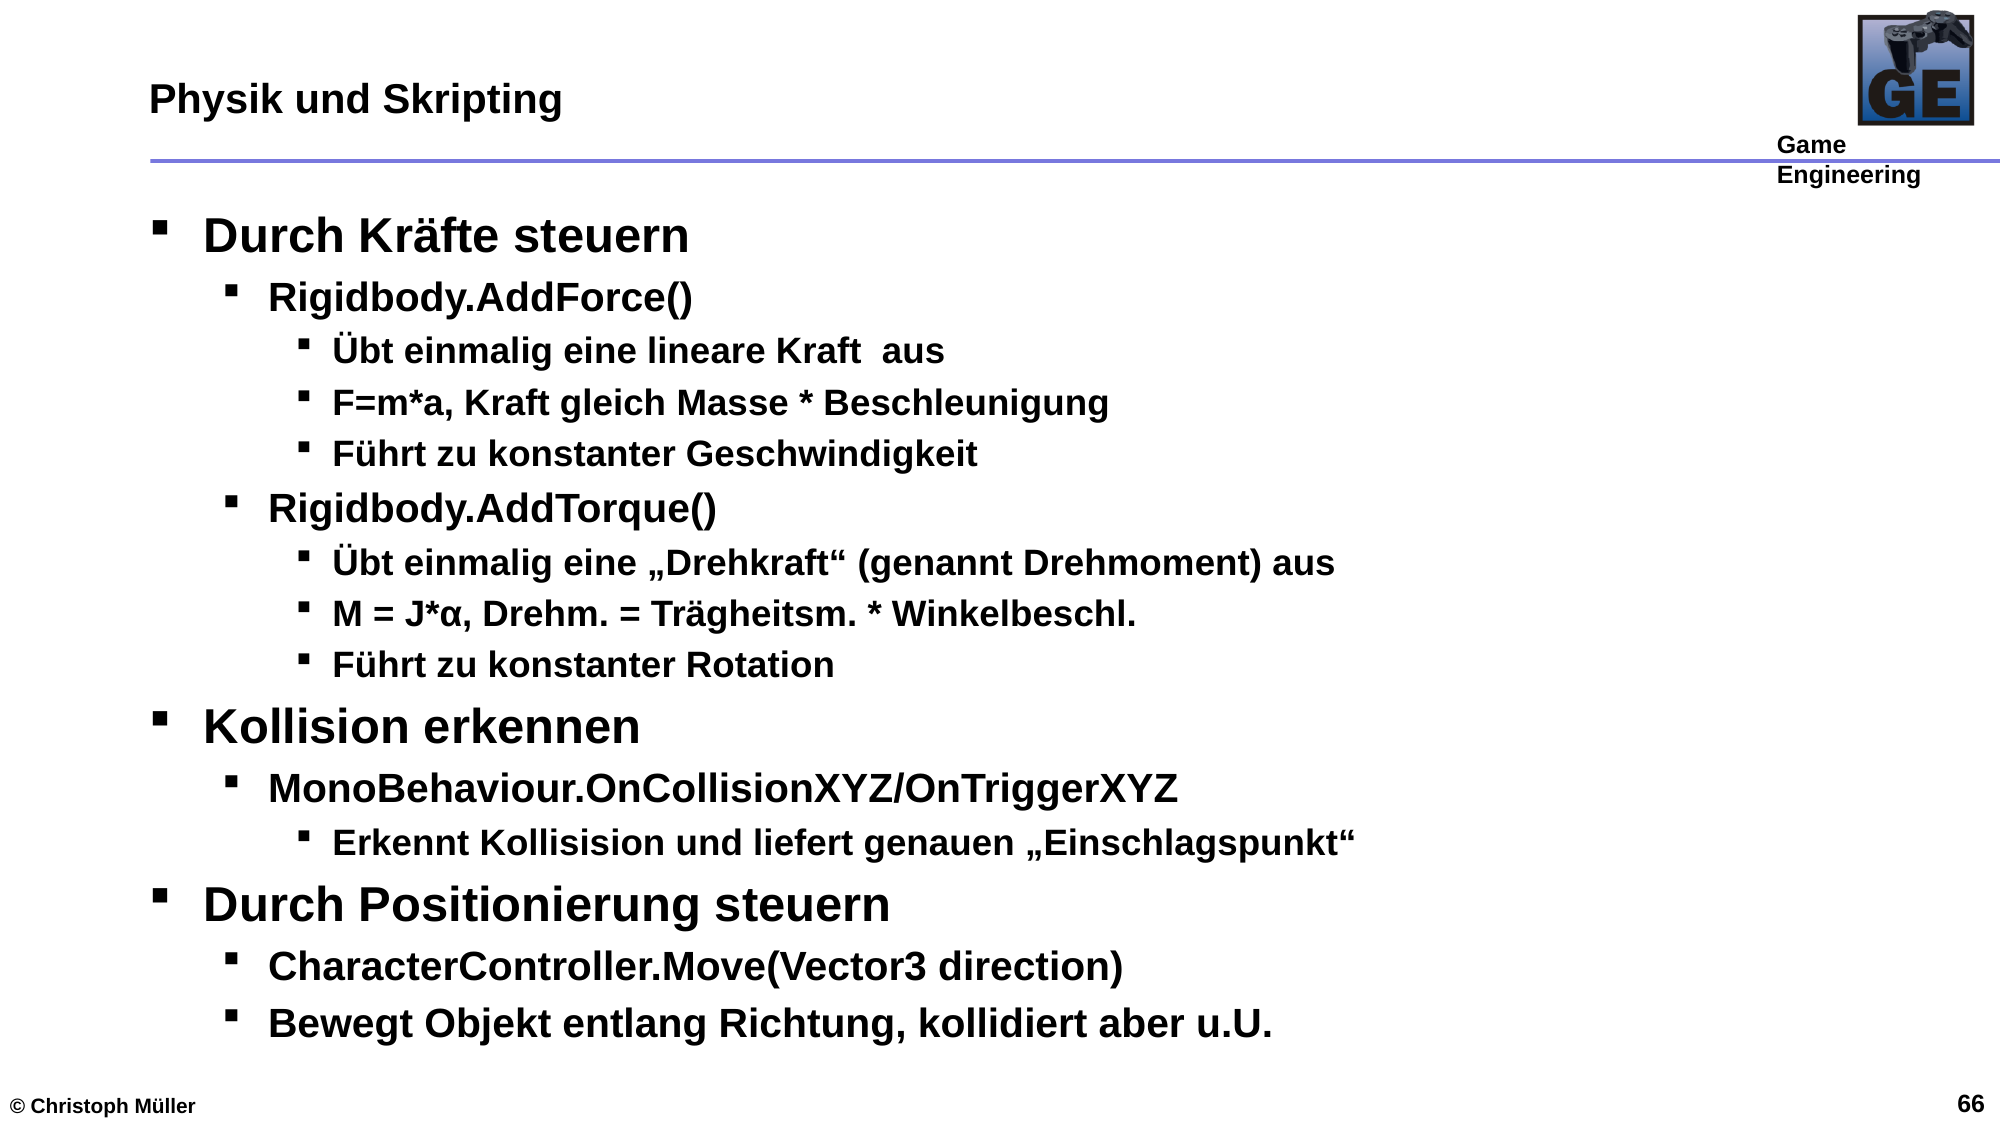

# Physik und Skripting
Durch Kräfte steuern
Rigidbody.AddForce()
Übt einmalig eine lineare Kraft  aus
F=m*a, Kraft gleich Masse * Beschleunigung
Führt zu konstanter Geschwindigkeit
Rigidbody.AddTorque()
Übt einmalig eine „Drehkraft“ (genannt Drehmoment) aus
M = J*α, Drehm. = Trägheitsm. * Winkelbeschl.
Führt zu konstanter Rotation
Kollision erkennen
MonoBehaviour.OnCollisionXYZ/OnTriggerXYZ
Erkennt Kollisision und liefert genauen „Einschlagspunkt“
Durch Positionierung steuern
CharacterController.Move(Vector3 direction)
Bewegt Objekt entlang Richtung, kollidiert aber u.U.